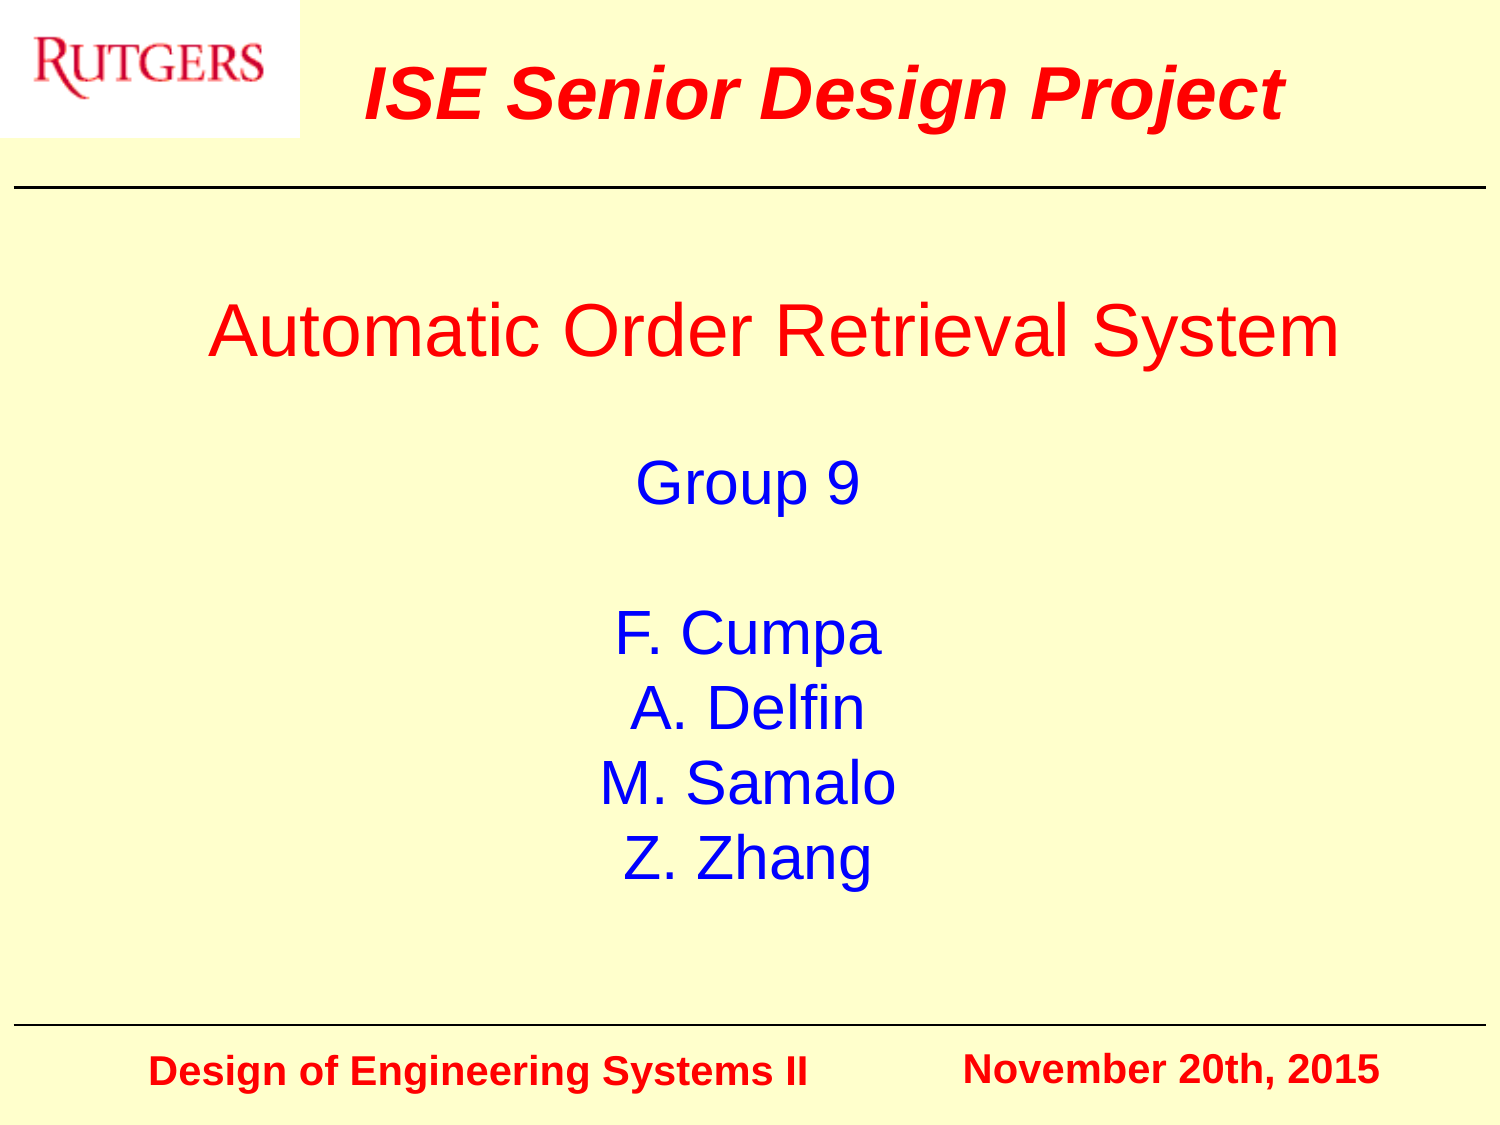

# Automatic Order Retrieval System

Group 9

F. Cumpa
A. Delfin
M. Samalo
Z. Zhang

November 20th, 2015